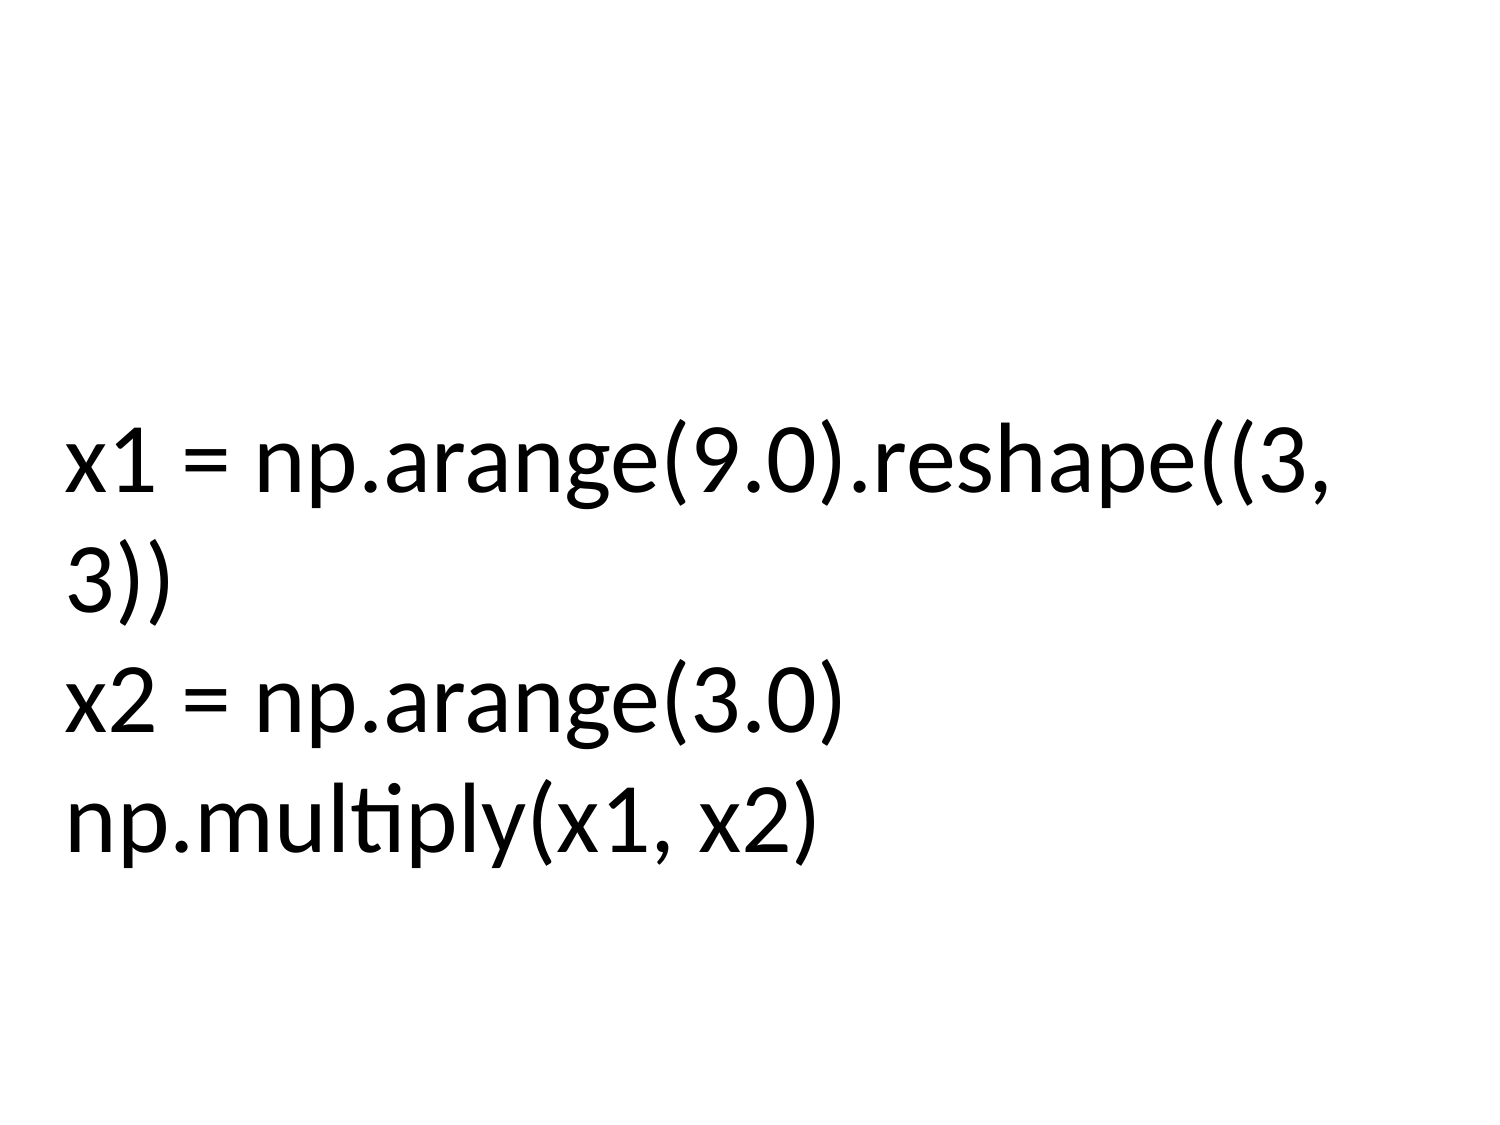

x1 = np.arange(9.0).reshape((3, 3))
x2 = np.arange(3.0)
np.multiply(x1, x2)